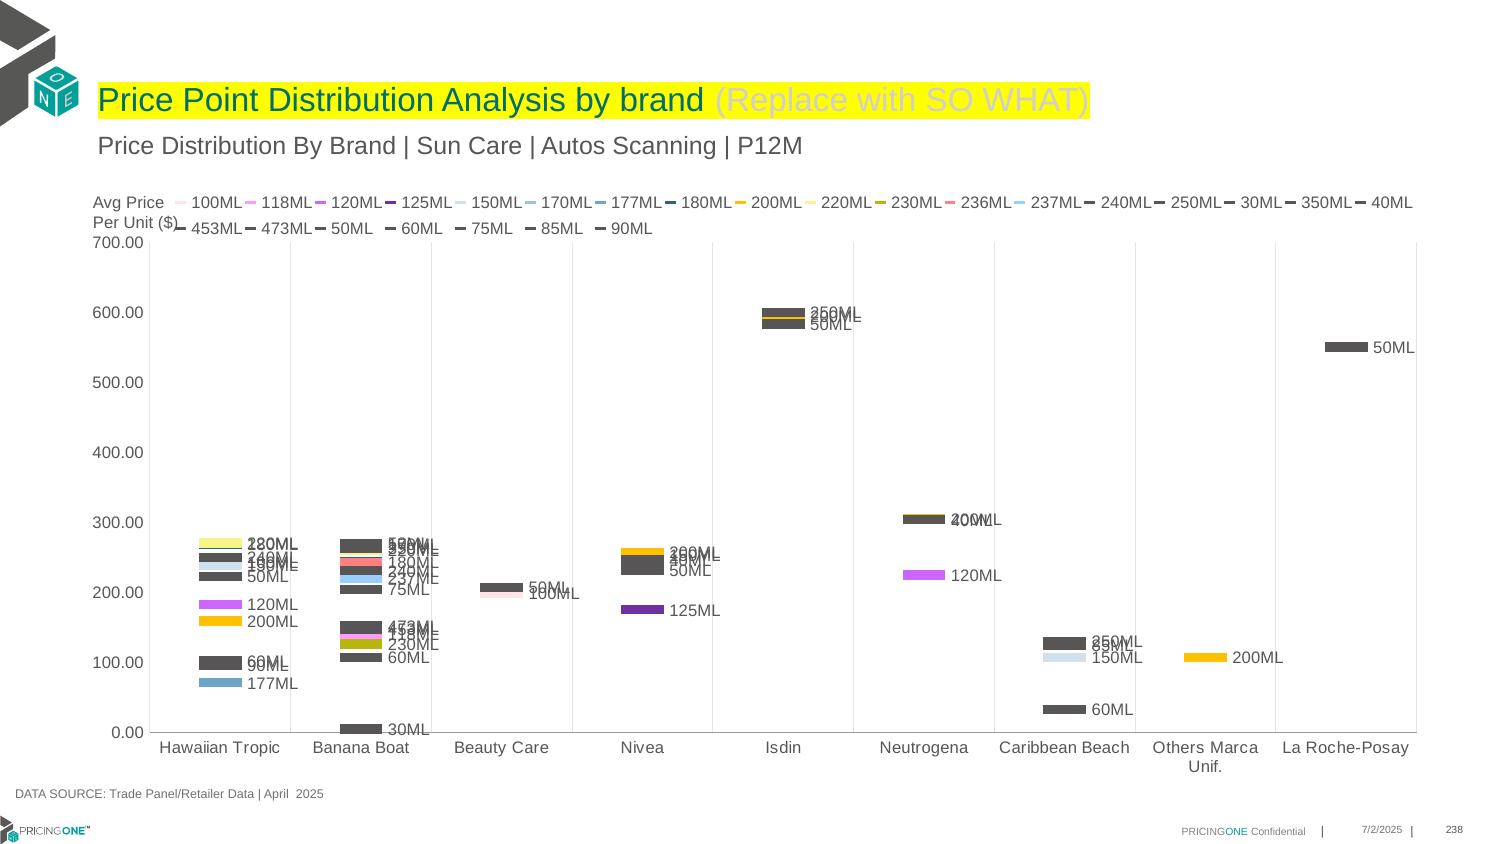

# Price Point Distribution Analysis by brand (Replace with SO WHAT)
Price Distribution By Brand | Sun Care | Autos Scanning | P12M

### Chart

| Category | 100ML | 118ML | 120ML | 125ML | 150ML | 170ML | 177ML | 180ML | 200ML | 220ML | 230ML | 236ML | 237ML | 240ML | 250ML | 30ML | 350ML | 40ML | 453ML | 473ML | 50ML | 60ML | 75ML | 85ML | 90ML |
|---|---|---|---|---|---|---|---|---|---|---|---|---|---|---|---|---|---|---|---|---|---|---|---|---|---|
| Hawaiian Tropic | 242.6011 | None | 182.7699 | None | 238.7825 | None | 70.7258 | 268.1047 | 159.1096 | 270.0428 | None | None | None | 249.9821 | None | None | None | None | None | None | 222.5471 | 102.21 | None | None | 96.2608 |
| Banana Boat | None | 139.9789 | None | None | None | 268.6586 | None | 243.3242 | None | 259.8987 | 126.156 | 242.7533 | 220.0378 | 230.5525 | None | 5.0 | 262.897 | None | 146.5764 | 151.8739 | 269.4524 | 106.6671 | 204.0581 | None | None |
| Beauty Care | 199.0138 | None | None | None | None | None | None | None | None | None | None | None | None | None | None | None | None | None | None | None | 206.8187 | None | None | None | None |
| Nivea | None | None | None | 175.0947 | 253.5711 | None | None | None | 257.1364 | None | None | None | None | None | None | None | None | 245.8582 | None | None | 231.7299 | None | None | None | None |
| Isdin | None | None | None | None | None | None | None | None | 594.2317 | None | None | None | None | None | 599.6027 | None | None | None | None | None | 582.9502 | None | None | None | None |
| Neutrogena | None | None | 224.5177 | None | None | None | None | None | 304.4295 | None | None | None | None | None | None | None | None | 303.4611 | None | None | None | None | None | None | None |
| Caribbean Beach | None | None | None | None | 106.7167 | None | None | None | None | None | None | None | None | None | 129.4694 | None | None | None | None | None | None | 32.789 | None | 124.9101 | None |
| Others Marca Unif. | None | None | None | None | None | None | None | None | 106.7689 | None | None | None | None | None | None | None | None | None | None | None | None | None | None | None | None |
| La Roche-Posay | None | None | None | None | None | None | None | None | None | None | None | None | None | None | None | None | None | None | None | None | 549.8325 | None | None | None | None |
Avg Price
Per Unit ($)
DATA SOURCE: Trade Panel/Retailer Data | April  2025
7/2/2025
238